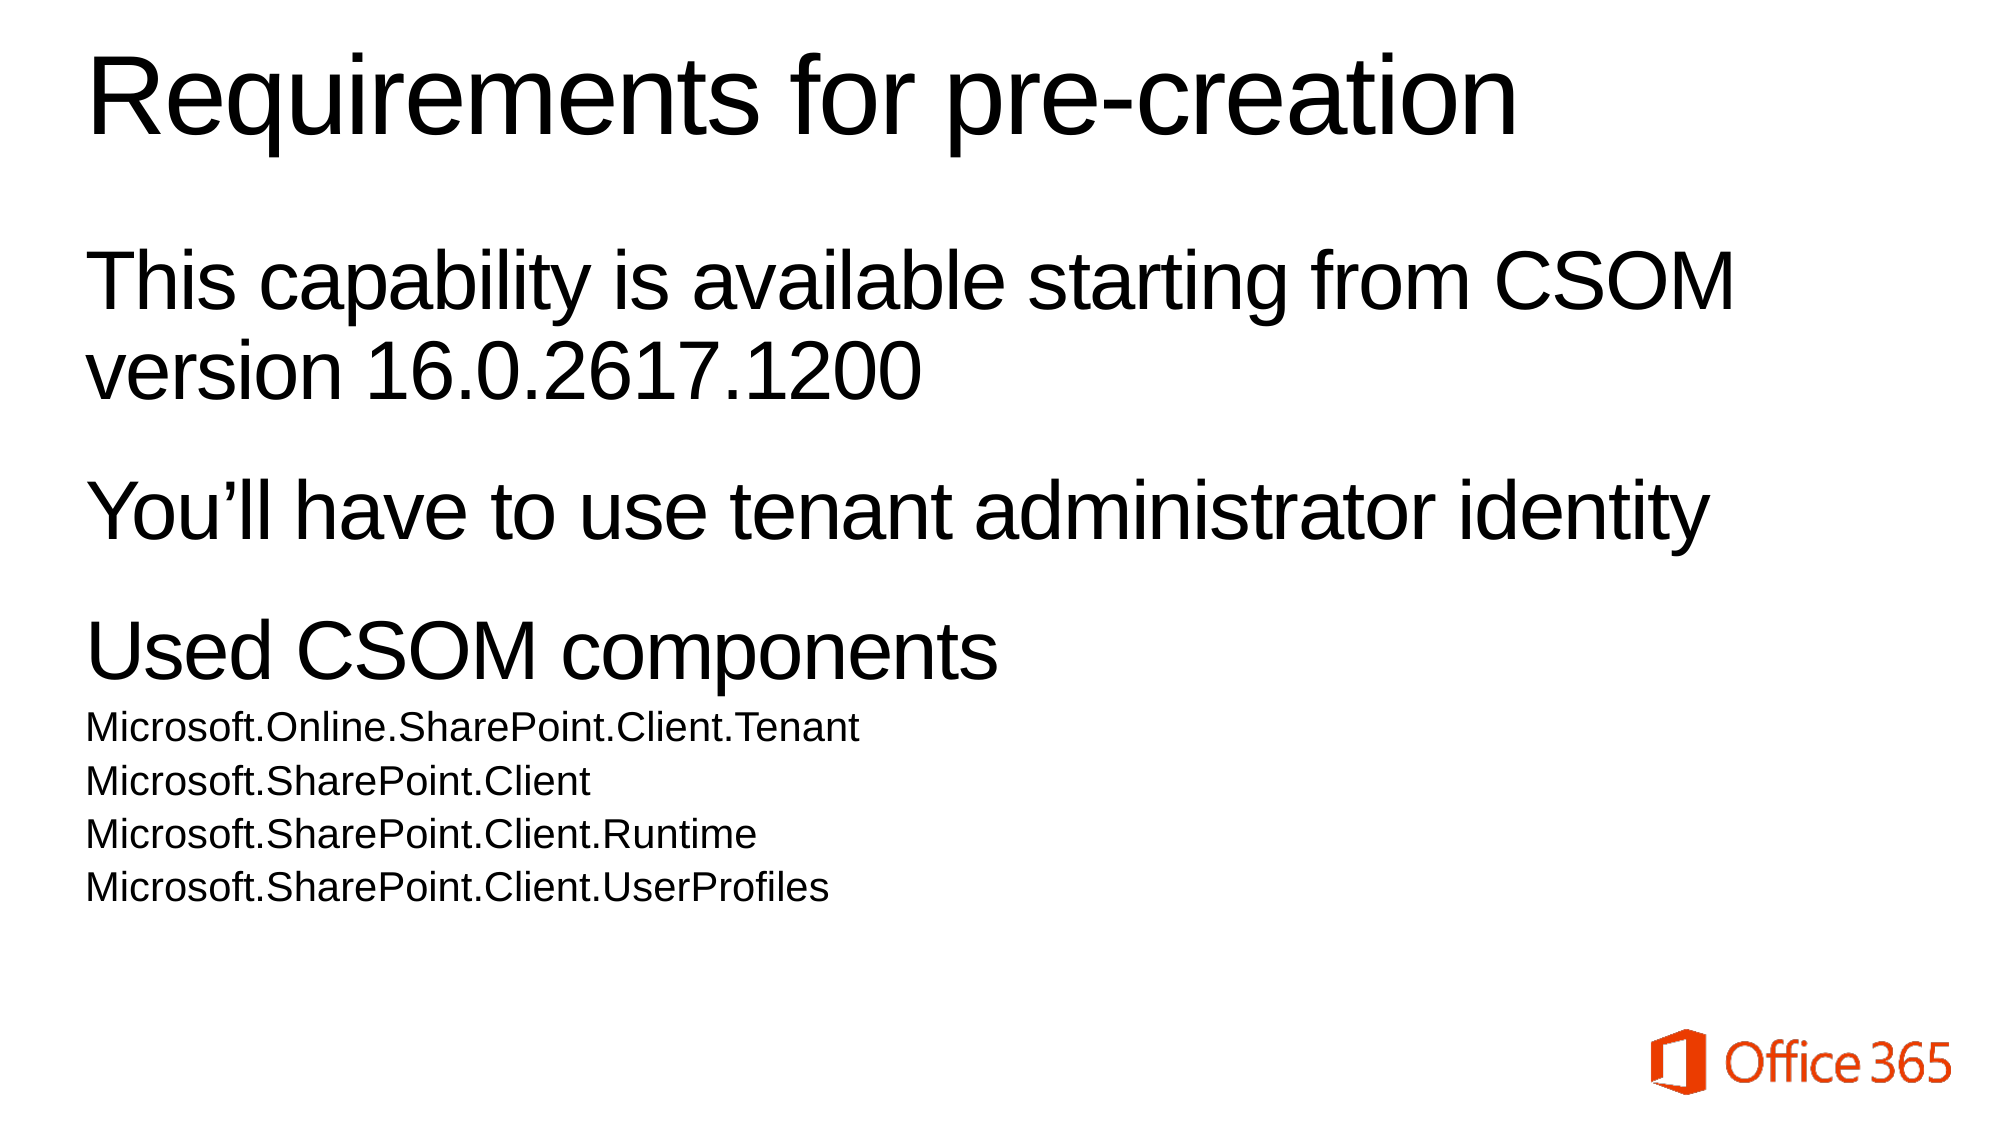

# Requirements for pre-creation
This capability is available starting from CSOM version 16.0.2617.1200
You’ll have to use tenant administrator identity
Used CSOM components
Microsoft.Online.SharePoint.Client.Tenant
Microsoft.SharePoint.Client
Microsoft.SharePoint.Client.Runtime
Microsoft.SharePoint.Client.UserProfiles